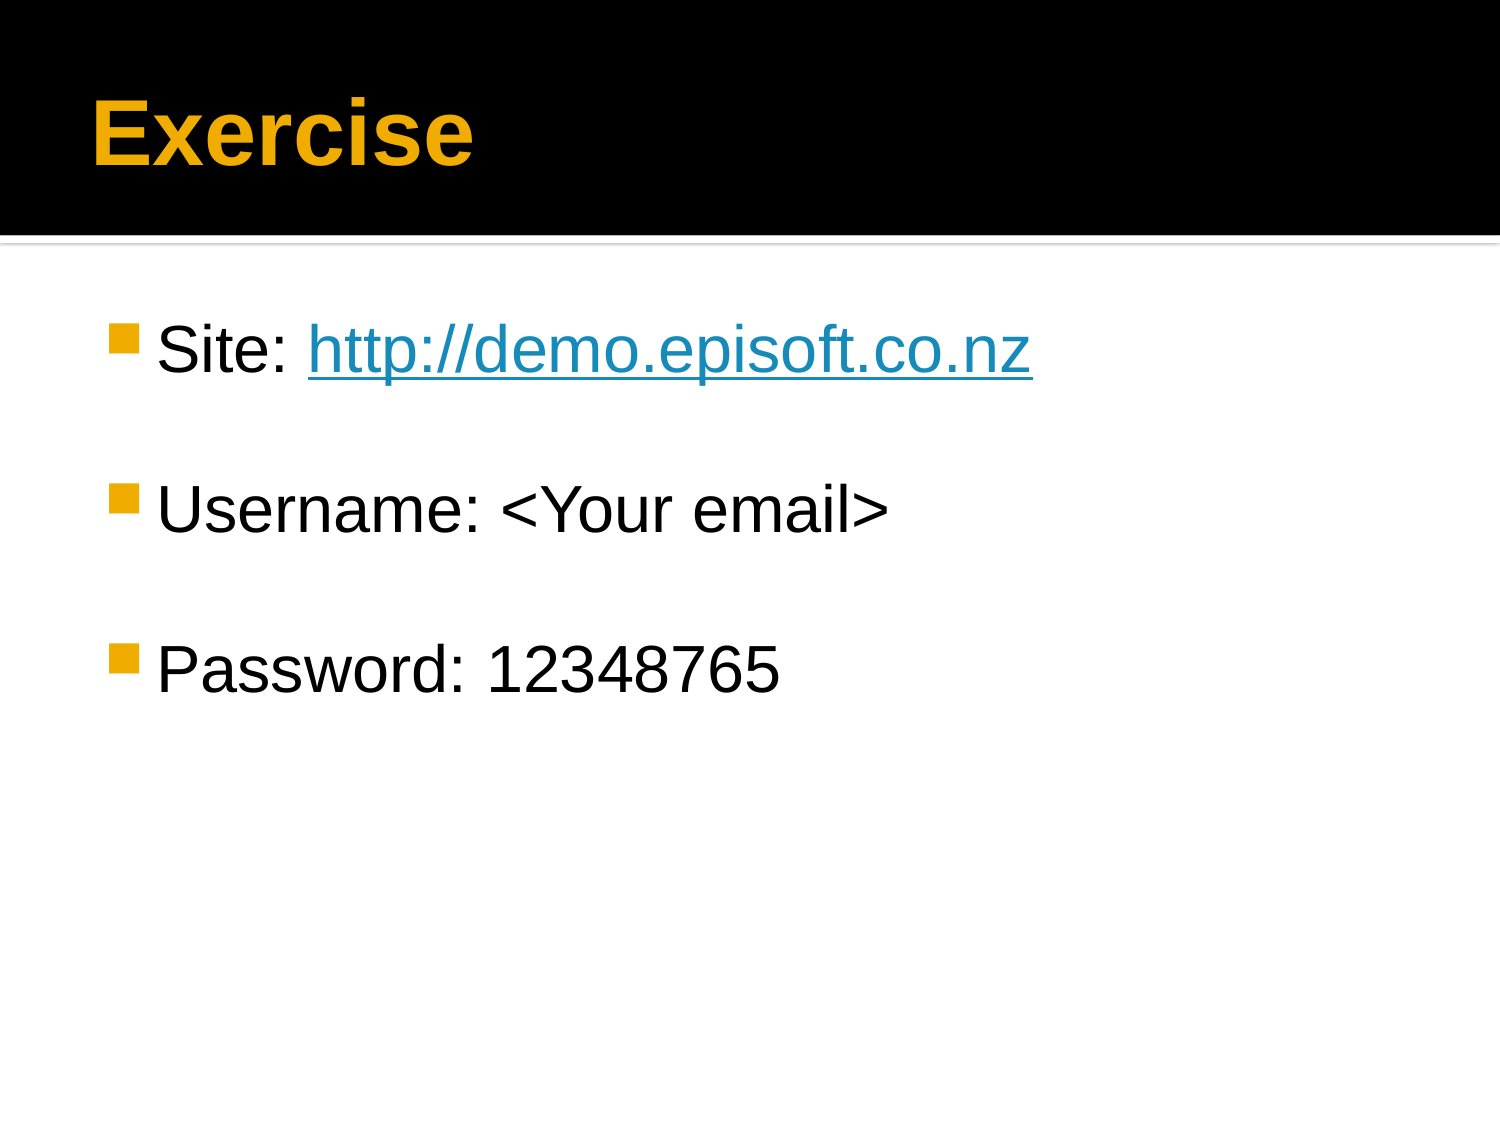

# Exercise
Site: http://demo.episoft.co.nz

Username: <Your email>

Password: 12348765